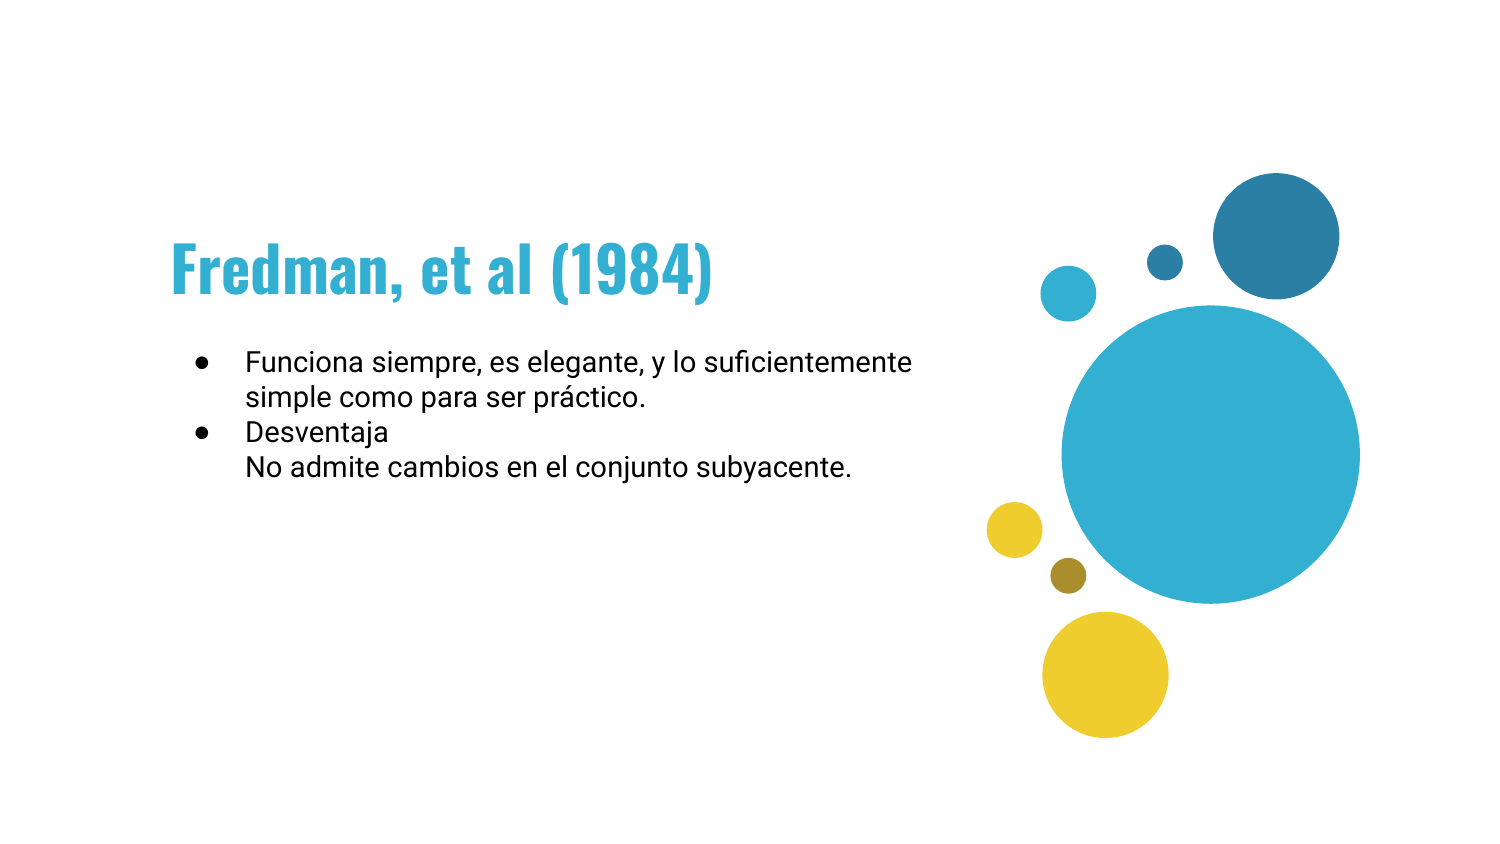

# Fredman, et al (1984)
Funciona siempre, es elegante, y lo suficientemente simple como para ser práctico.
Desventaja
No admite cambios en el conjunto subyacente.